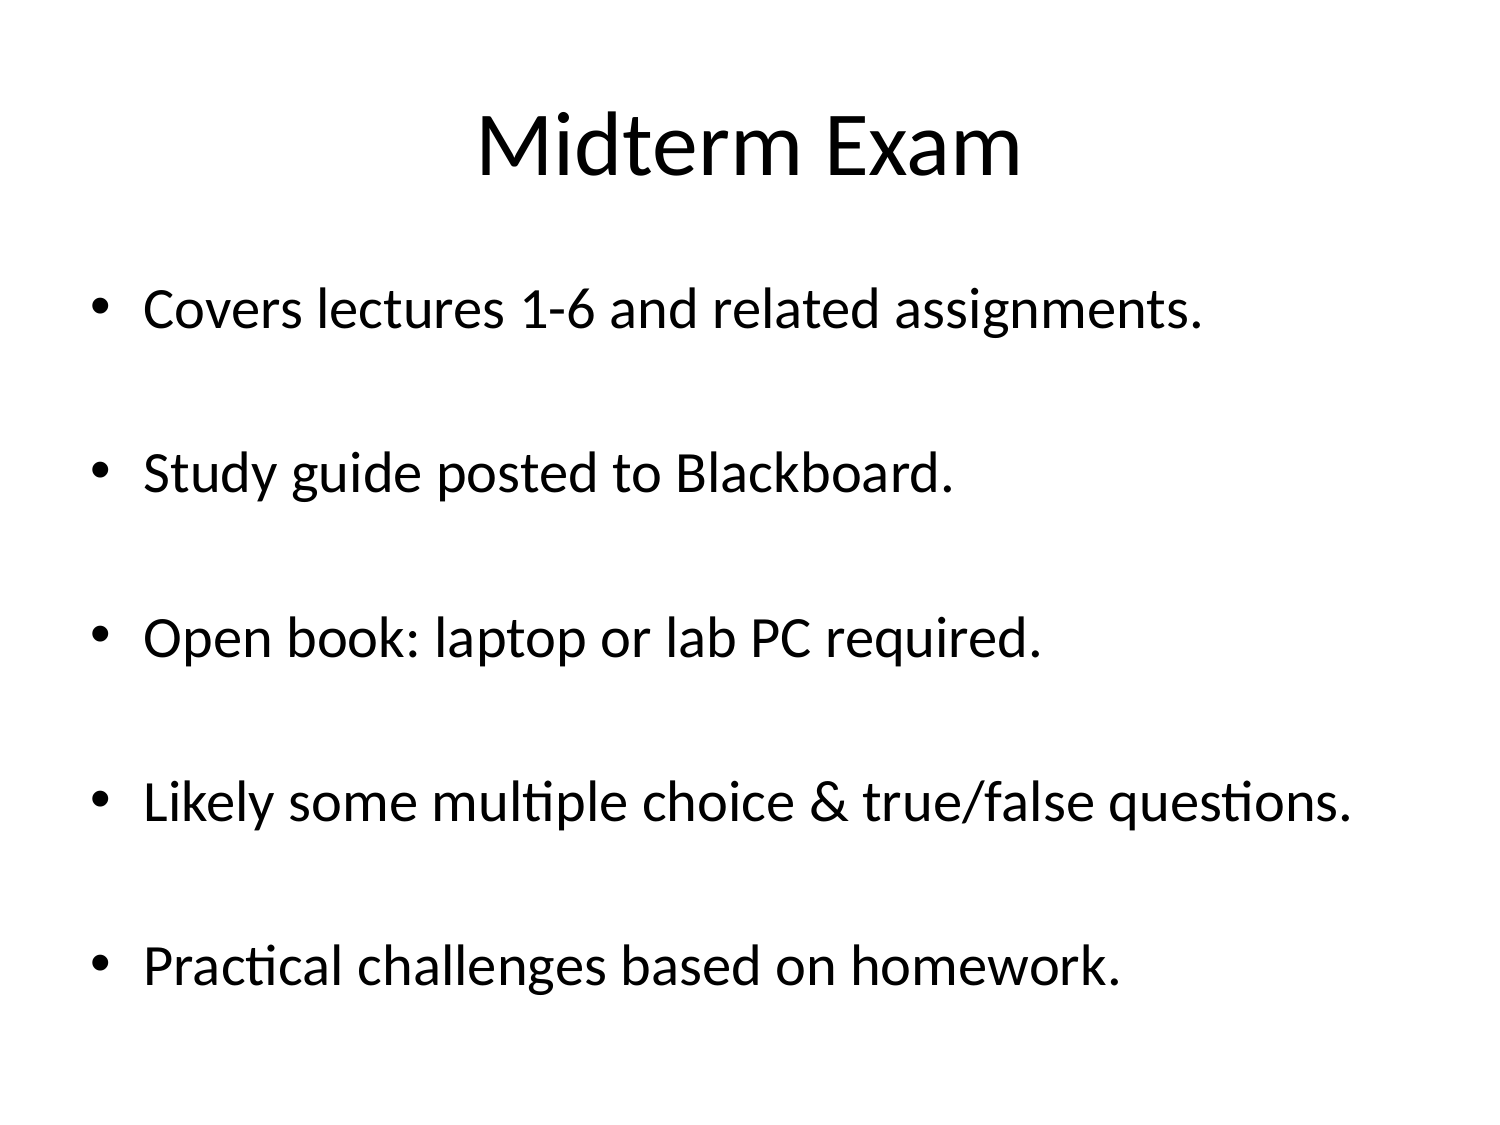

# Midterm Exam
Covers lectures 1-6 and related assignments.

Study guide posted to Blackboard.

Open book: laptop or lab PC required.

Likely some multiple choice & true/false questions.

Practical challenges based on homework.